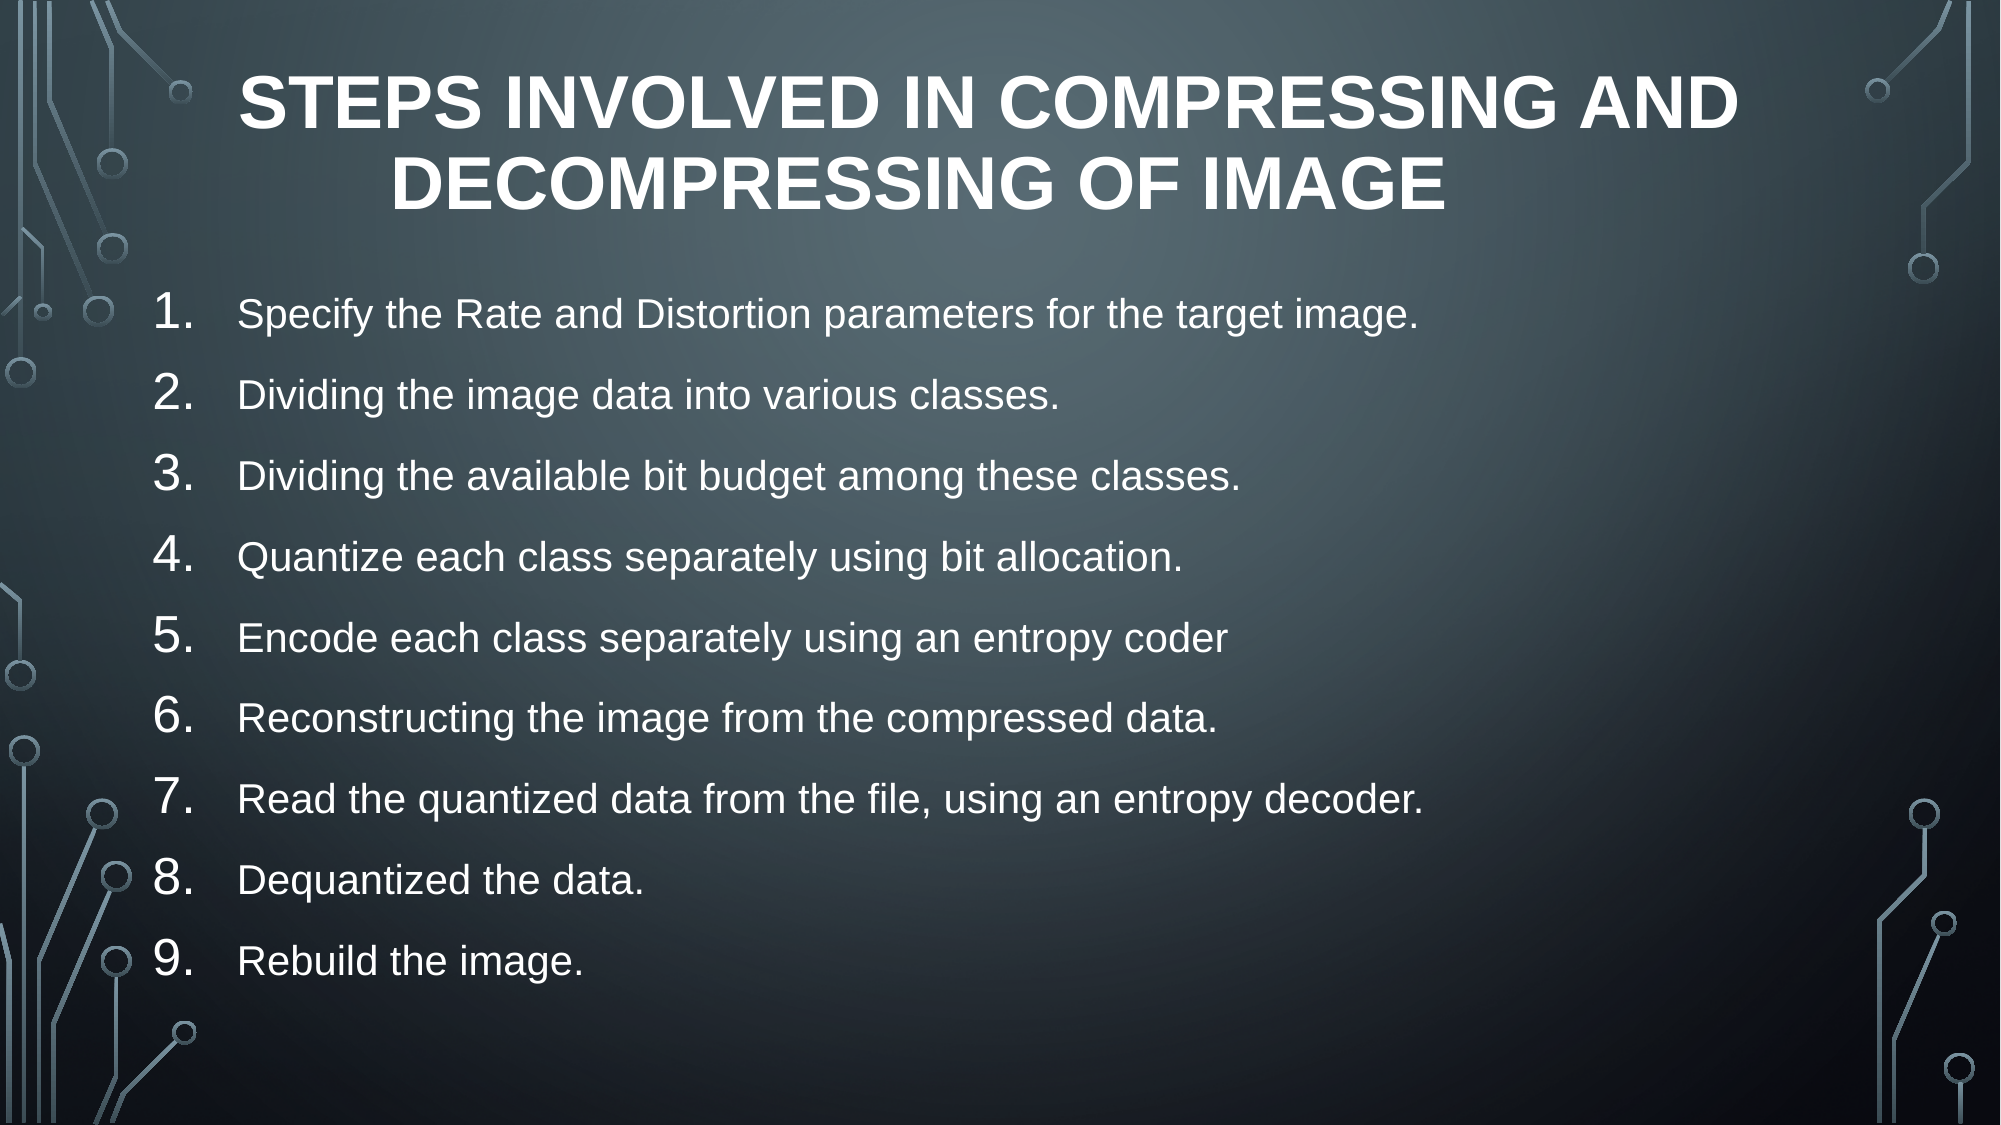

# Steps involved in Compressing and Decompressing of Image
Specify the Rate and Distortion parameters for the target image.
Dividing the image data into various classes.
Dividing the available bit budget among these classes.
Quantize each class separately using bit allocation.
Encode each class separately using an entropy coder
Reconstructing the image from the compressed data.
Read the quantized data from the file, using an entropy decoder.
Dequantized the data.
Rebuild the image.